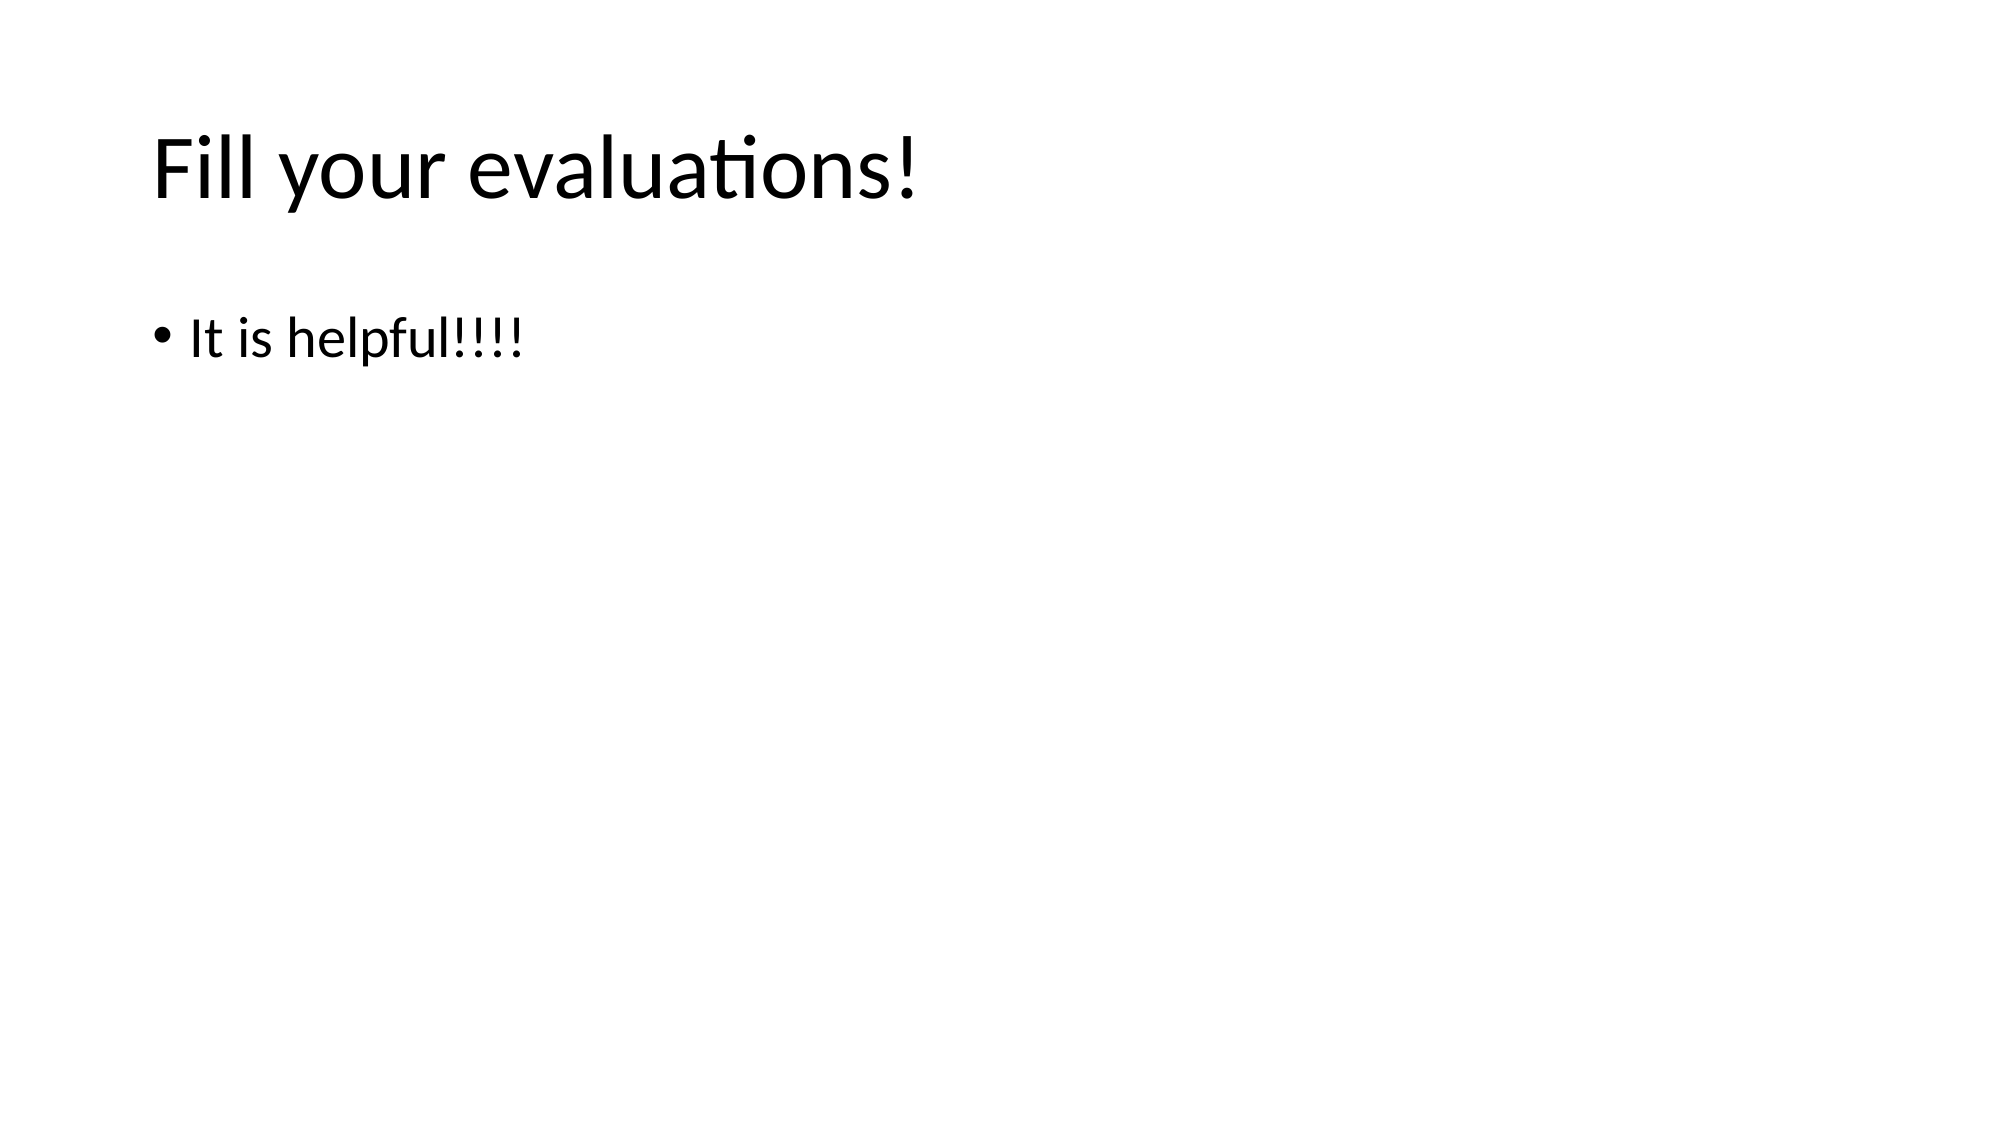

# Fill your evaluations!
It is helpful!!!!